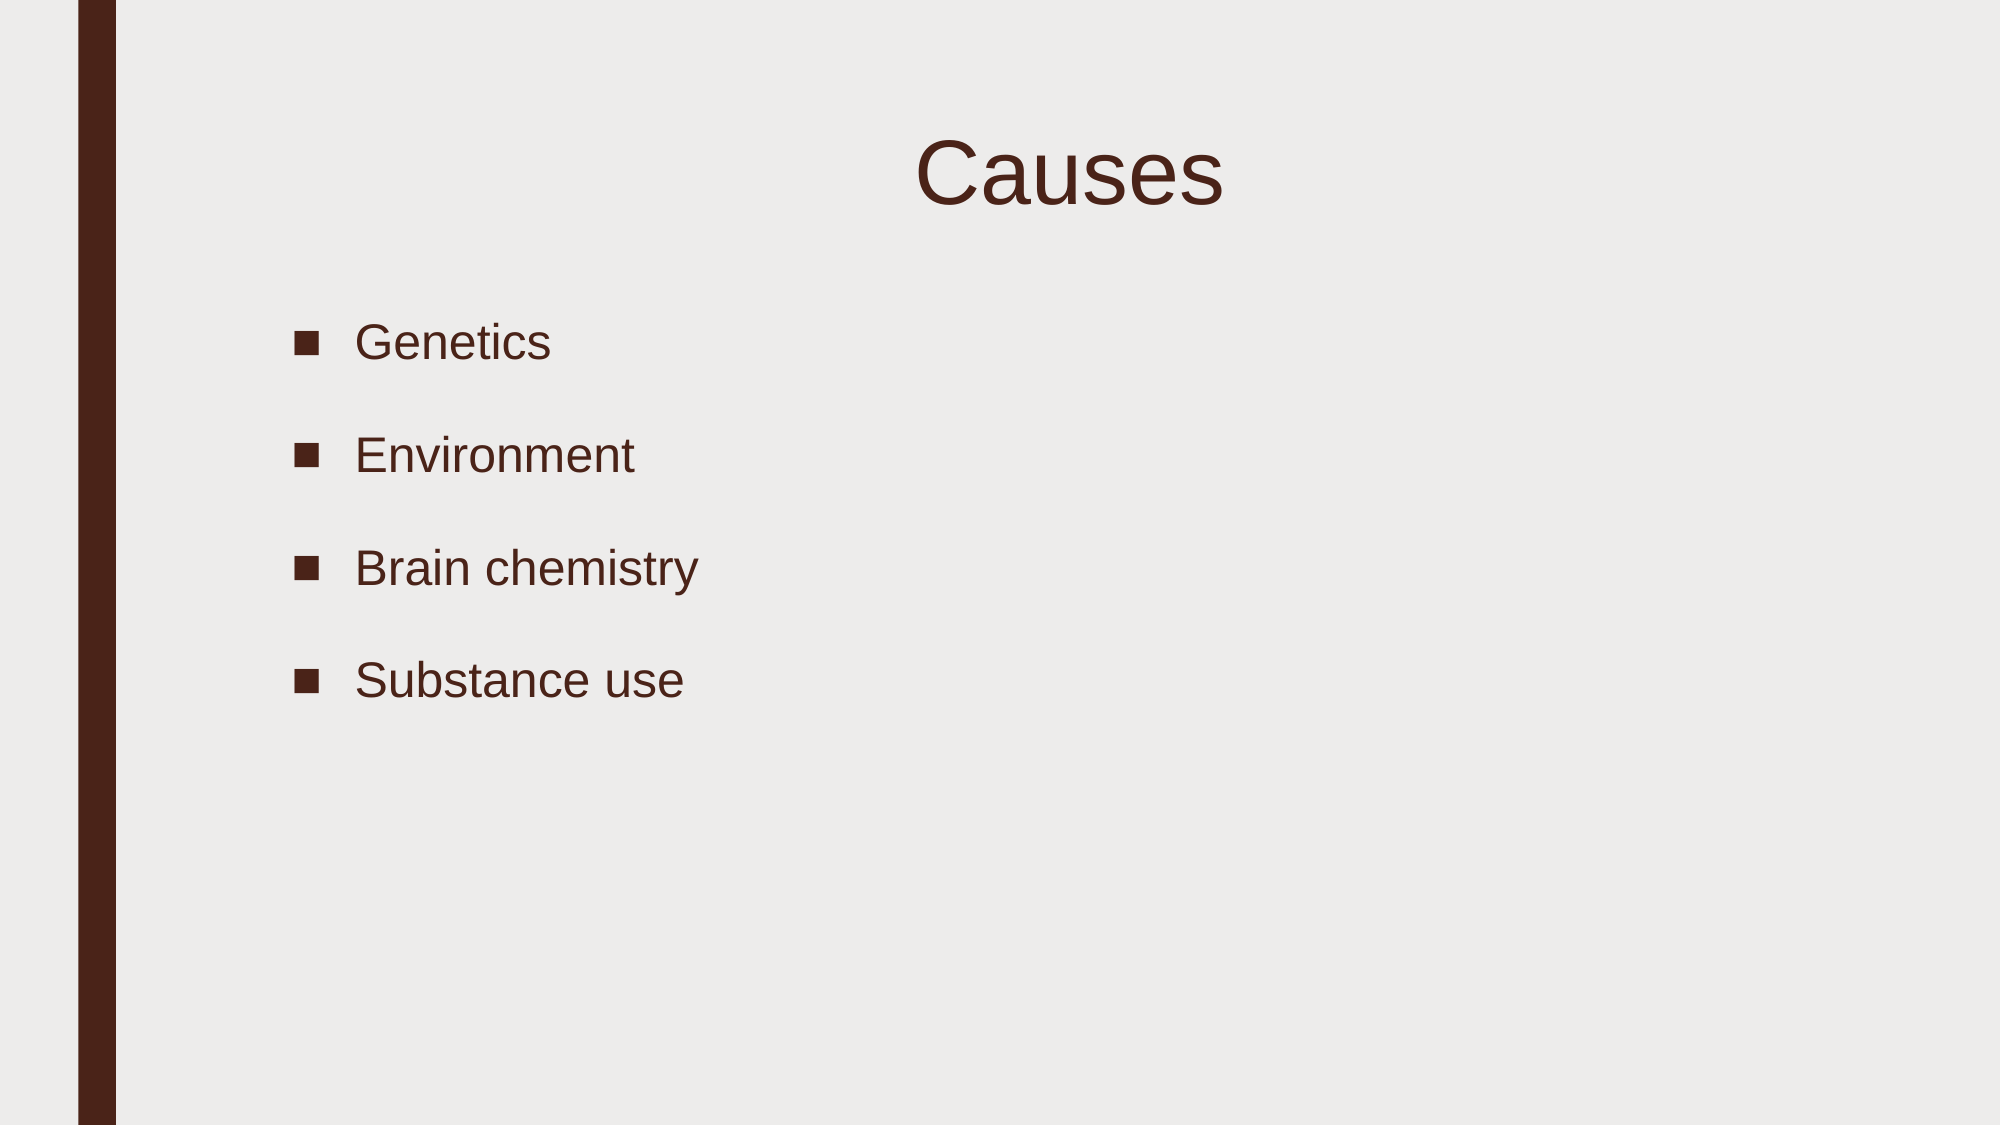

# Causes
Genetics

Environment

Brain chemistry

Substance use